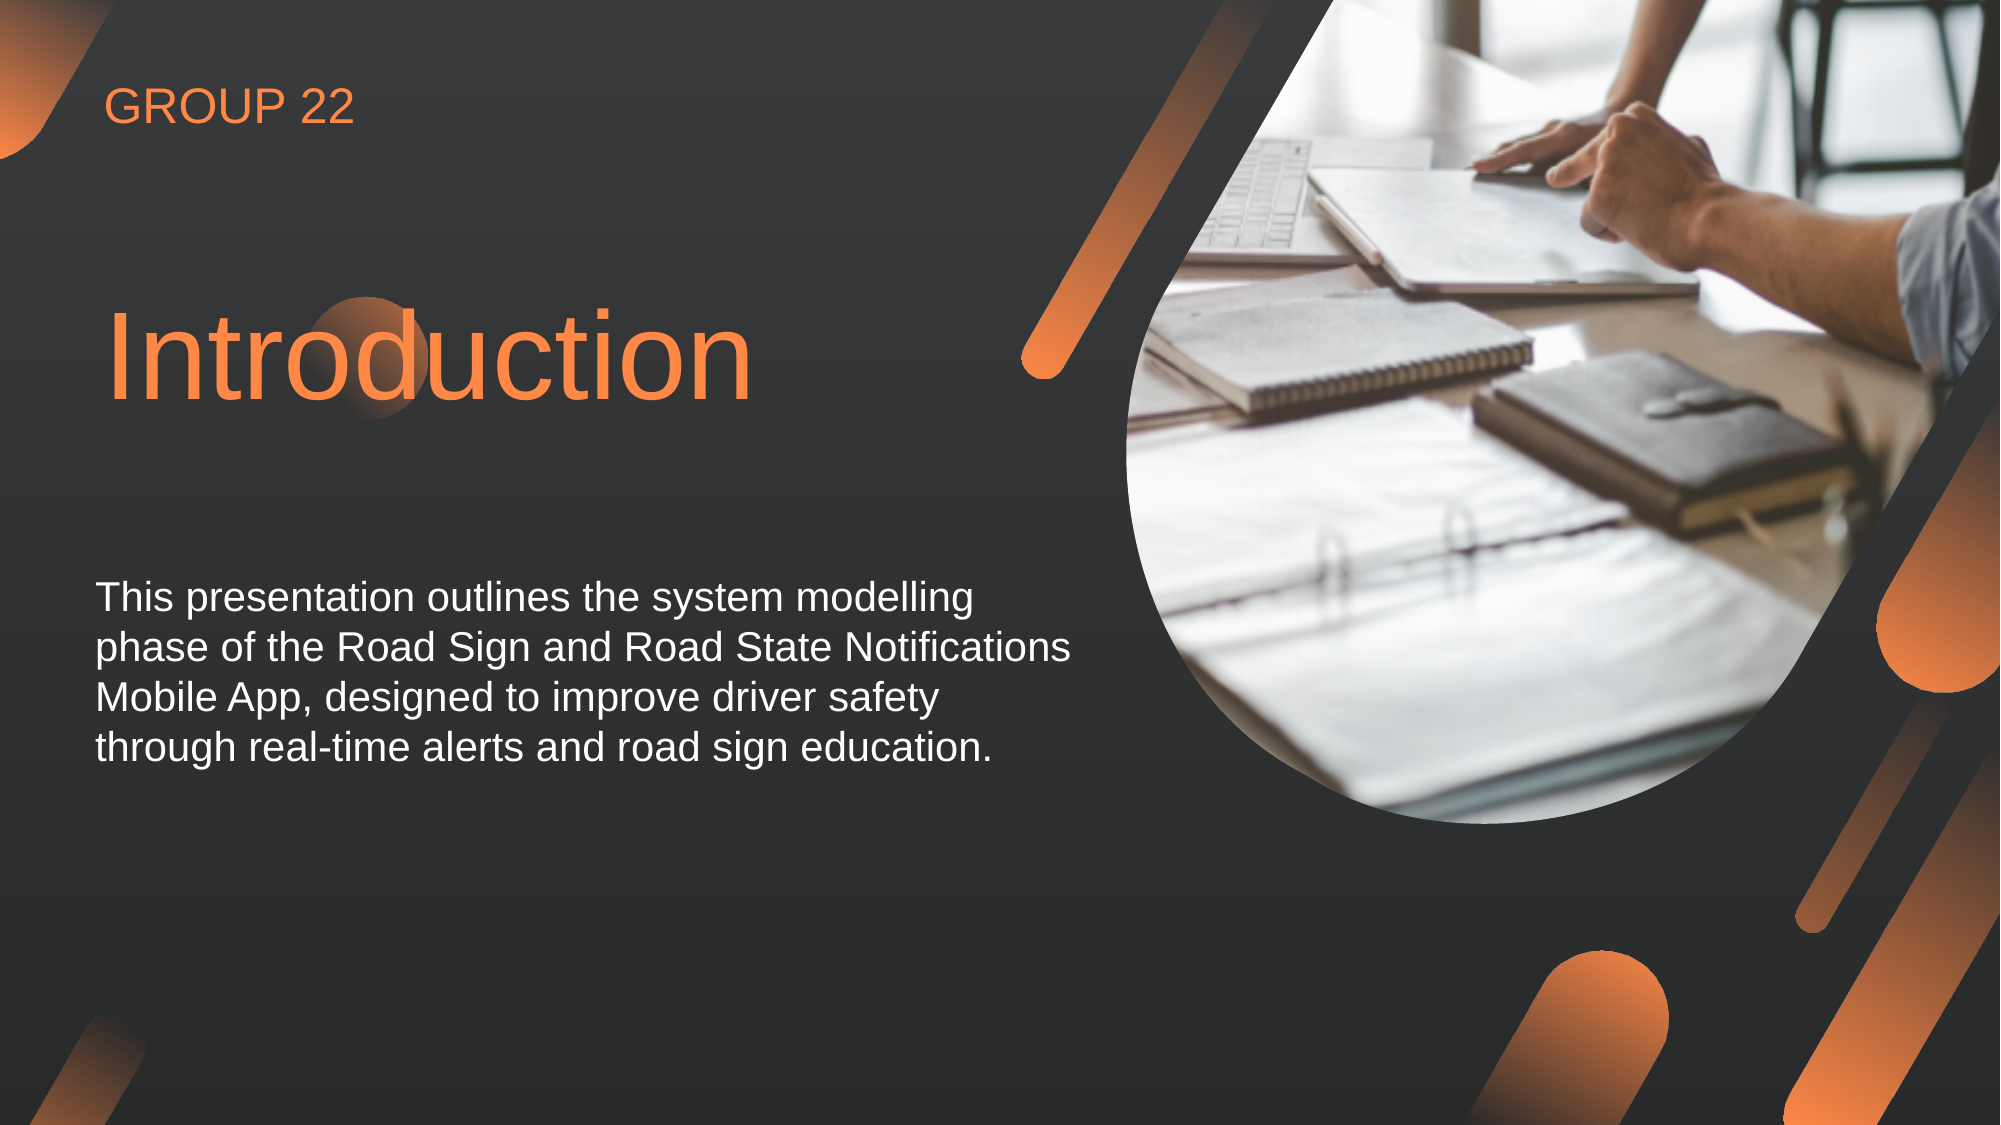

GROUP 22
Introduction

This presentation outlines the system modelling phase of the Road Sign and Road State Notifications Mobile App, designed to improve driver safety through real-time alerts and road sign education.